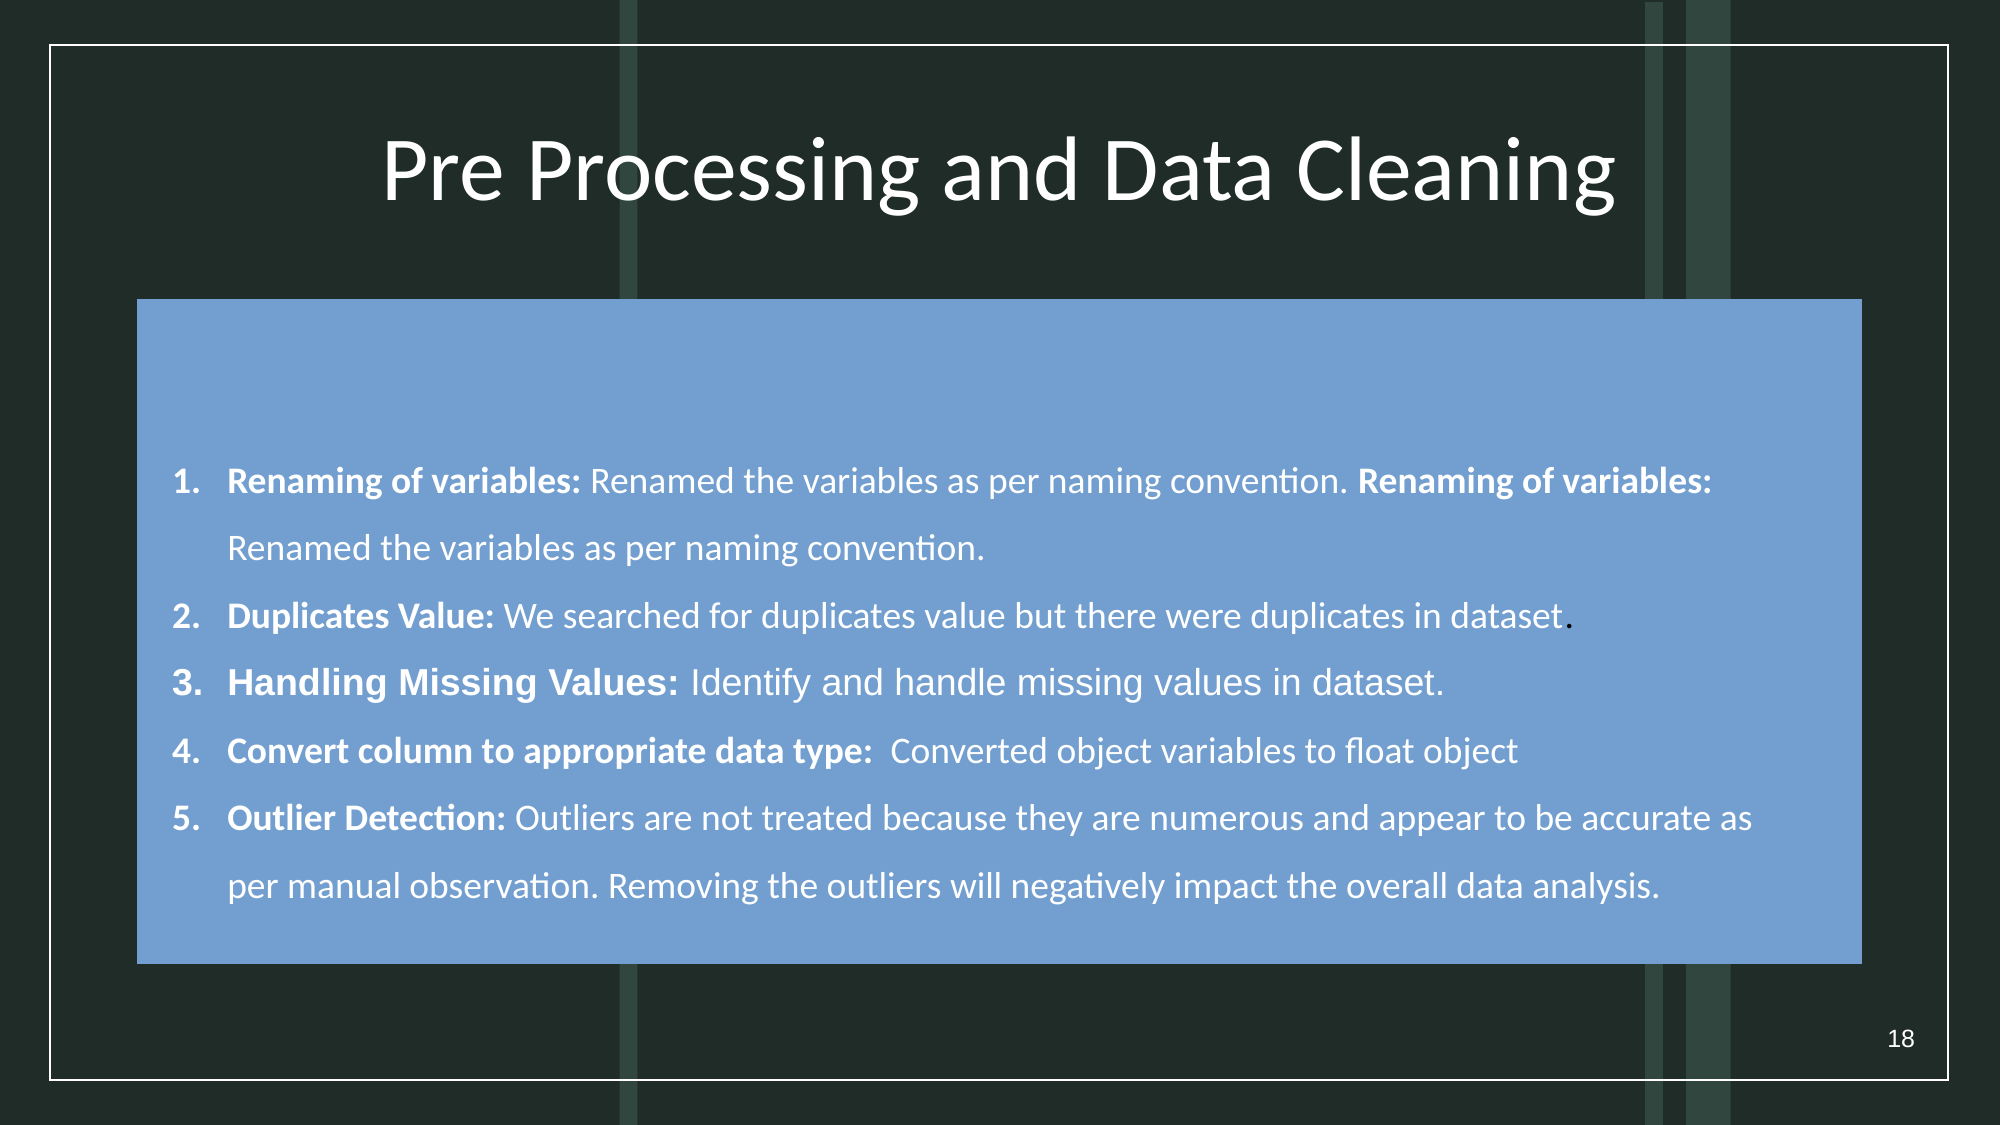

# Pre Processing and Data Cleaning

Renaming of variables: Renamed the variables as per naming convention. Renaming of variables: Renamed the variables as per naming convention.
Duplicates Value: We searched for duplicates value but there were duplicates in dataset.
Handling Missing Values: Identify and handle missing values in dataset.
Convert column to appropriate data type:  Converted object variables to float object
Outlier Detection: Outliers are not treated because they are numerous and appear to be accurate as per manual observation. Removing the outliers will negatively impact the overall data analysis.

18